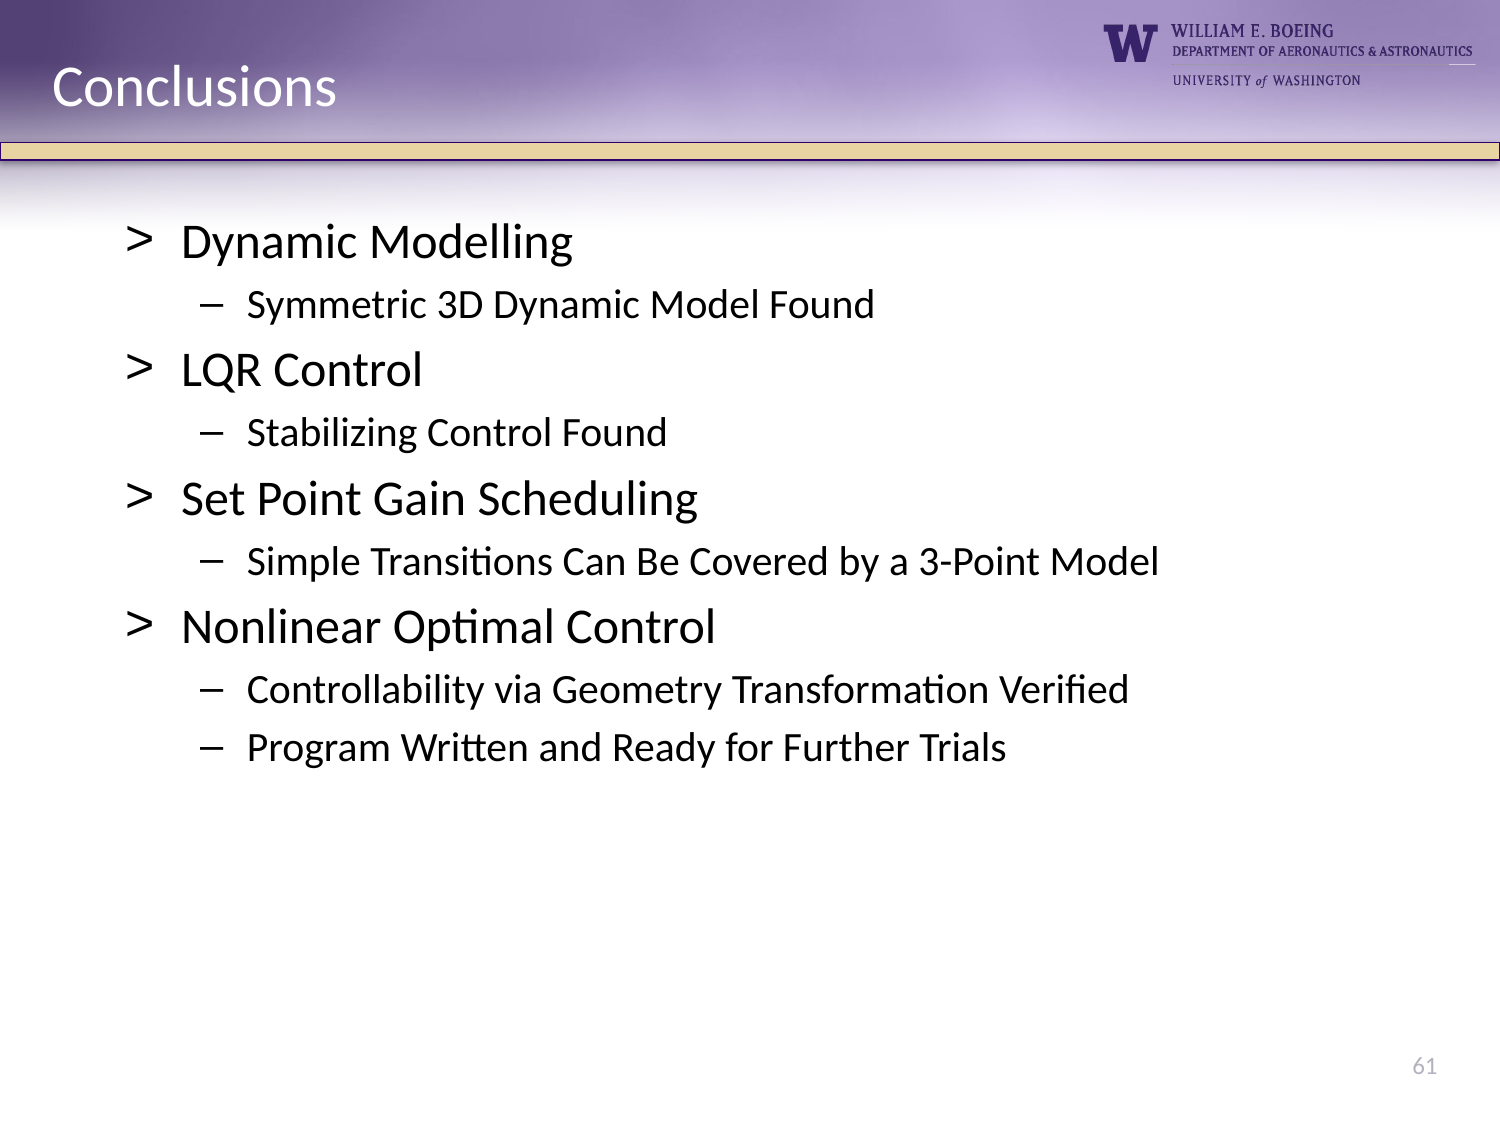

Conclusions
Dynamic Modelling
Symmetric 3D Dynamic Model Found
LQR Control
Stabilizing Control Found
Set Point Gain Scheduling
Simple Transitions Can Be Covered by a 3-Point Model
Nonlinear Optimal Control
Controllability via Geometry Transformation Verified
Program Written and Ready for Further Trials

61